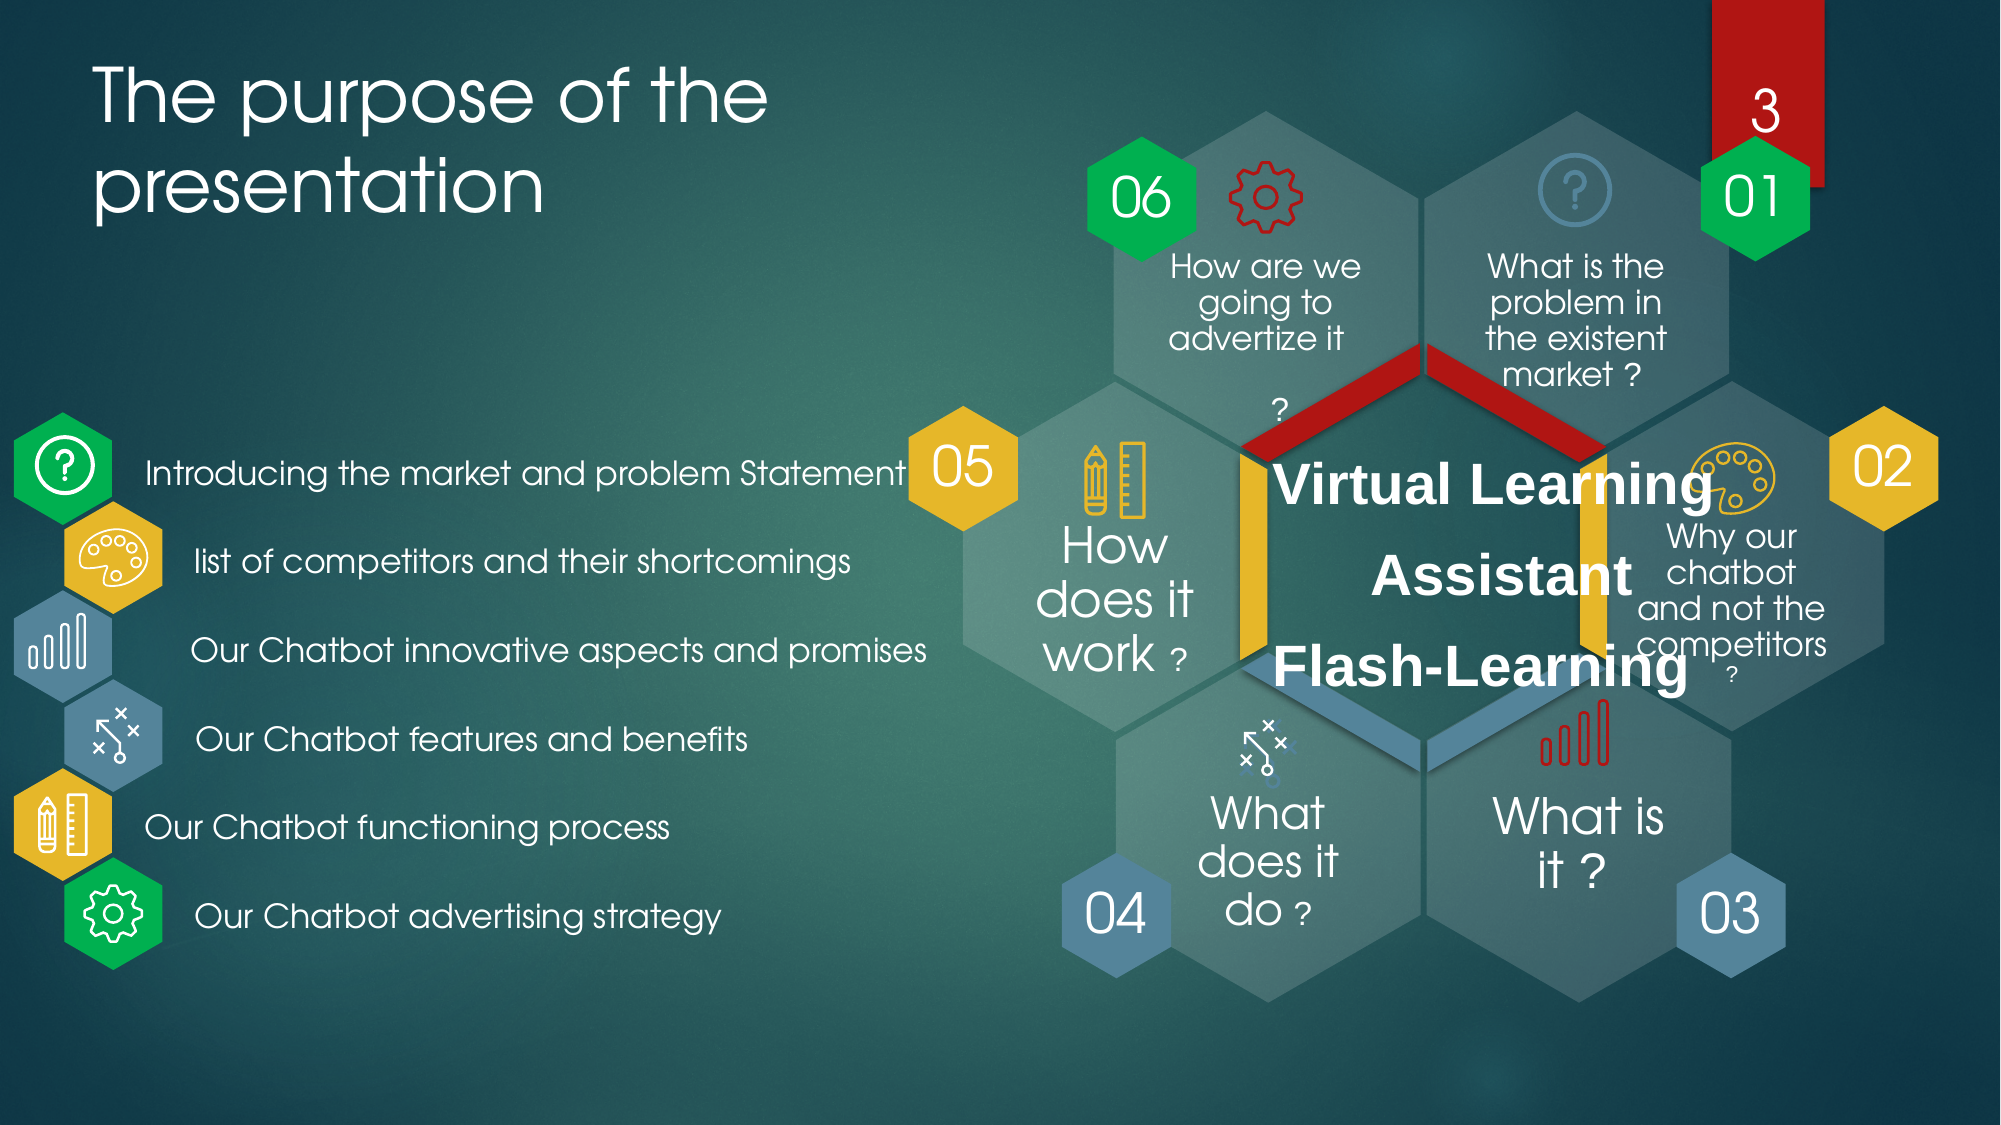

The purpose of the
 presentation
3
How are we going to advertize it                            ?
What is the problem in the existent market ?
01
06

Why our chatbot and not the competitors?
How does it work ?
02
05
Virtual Learning
      Assistant
Flash-Learning

Introducing the market and problem Statement

list of competitors and their shortcomings

Our Chatbot innovative aspects and promises
What does it do ?

What is it ?

Our Chatbot features and benefits

Our Chatbot functioning process
04
03

Our Chatbot advertising strategy